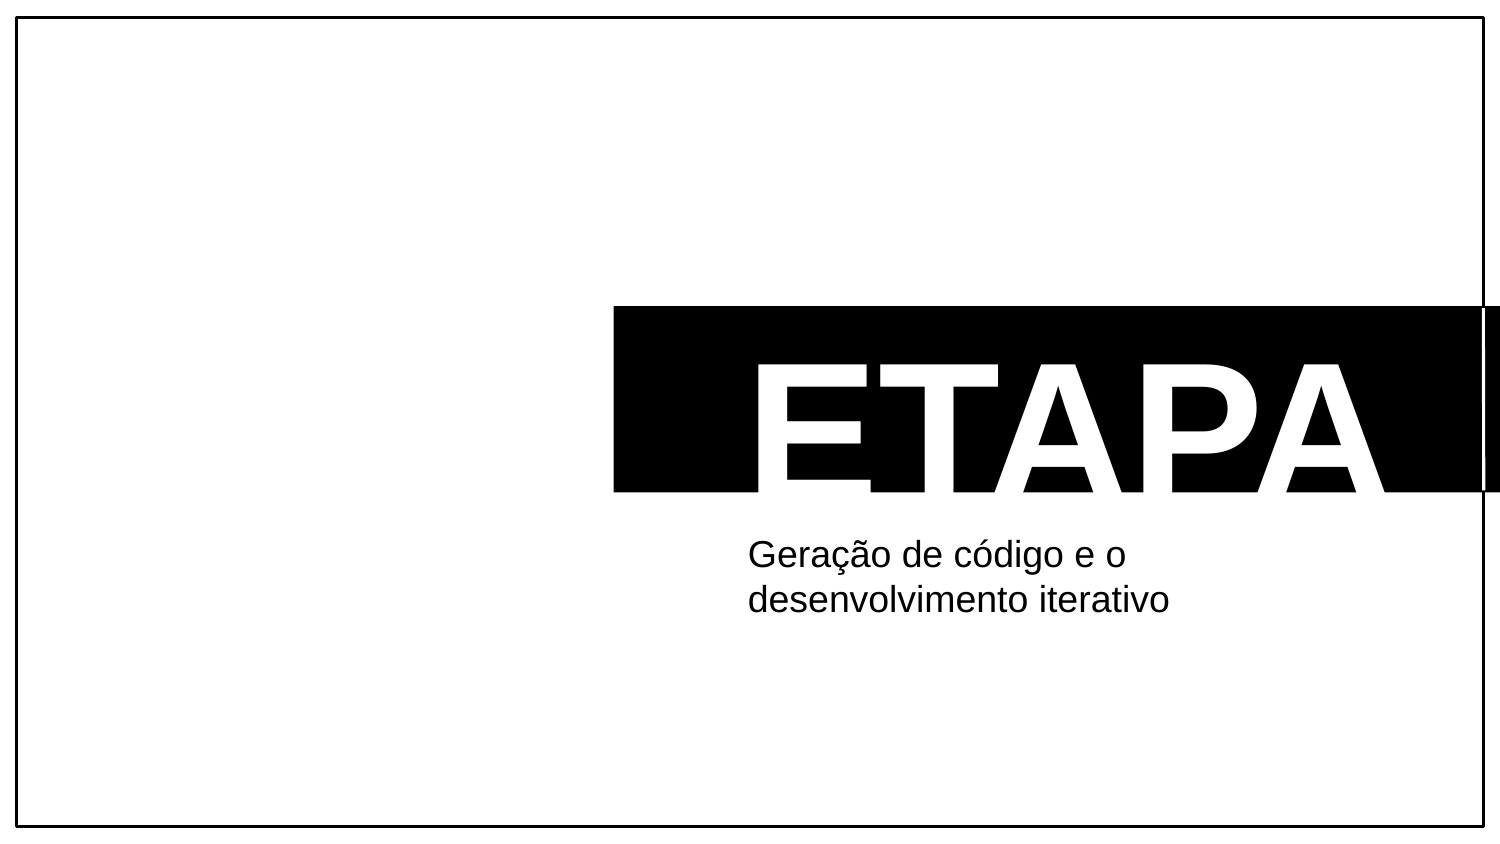

ETAPA 8

Geração de código e o desenvolvimento iterativo